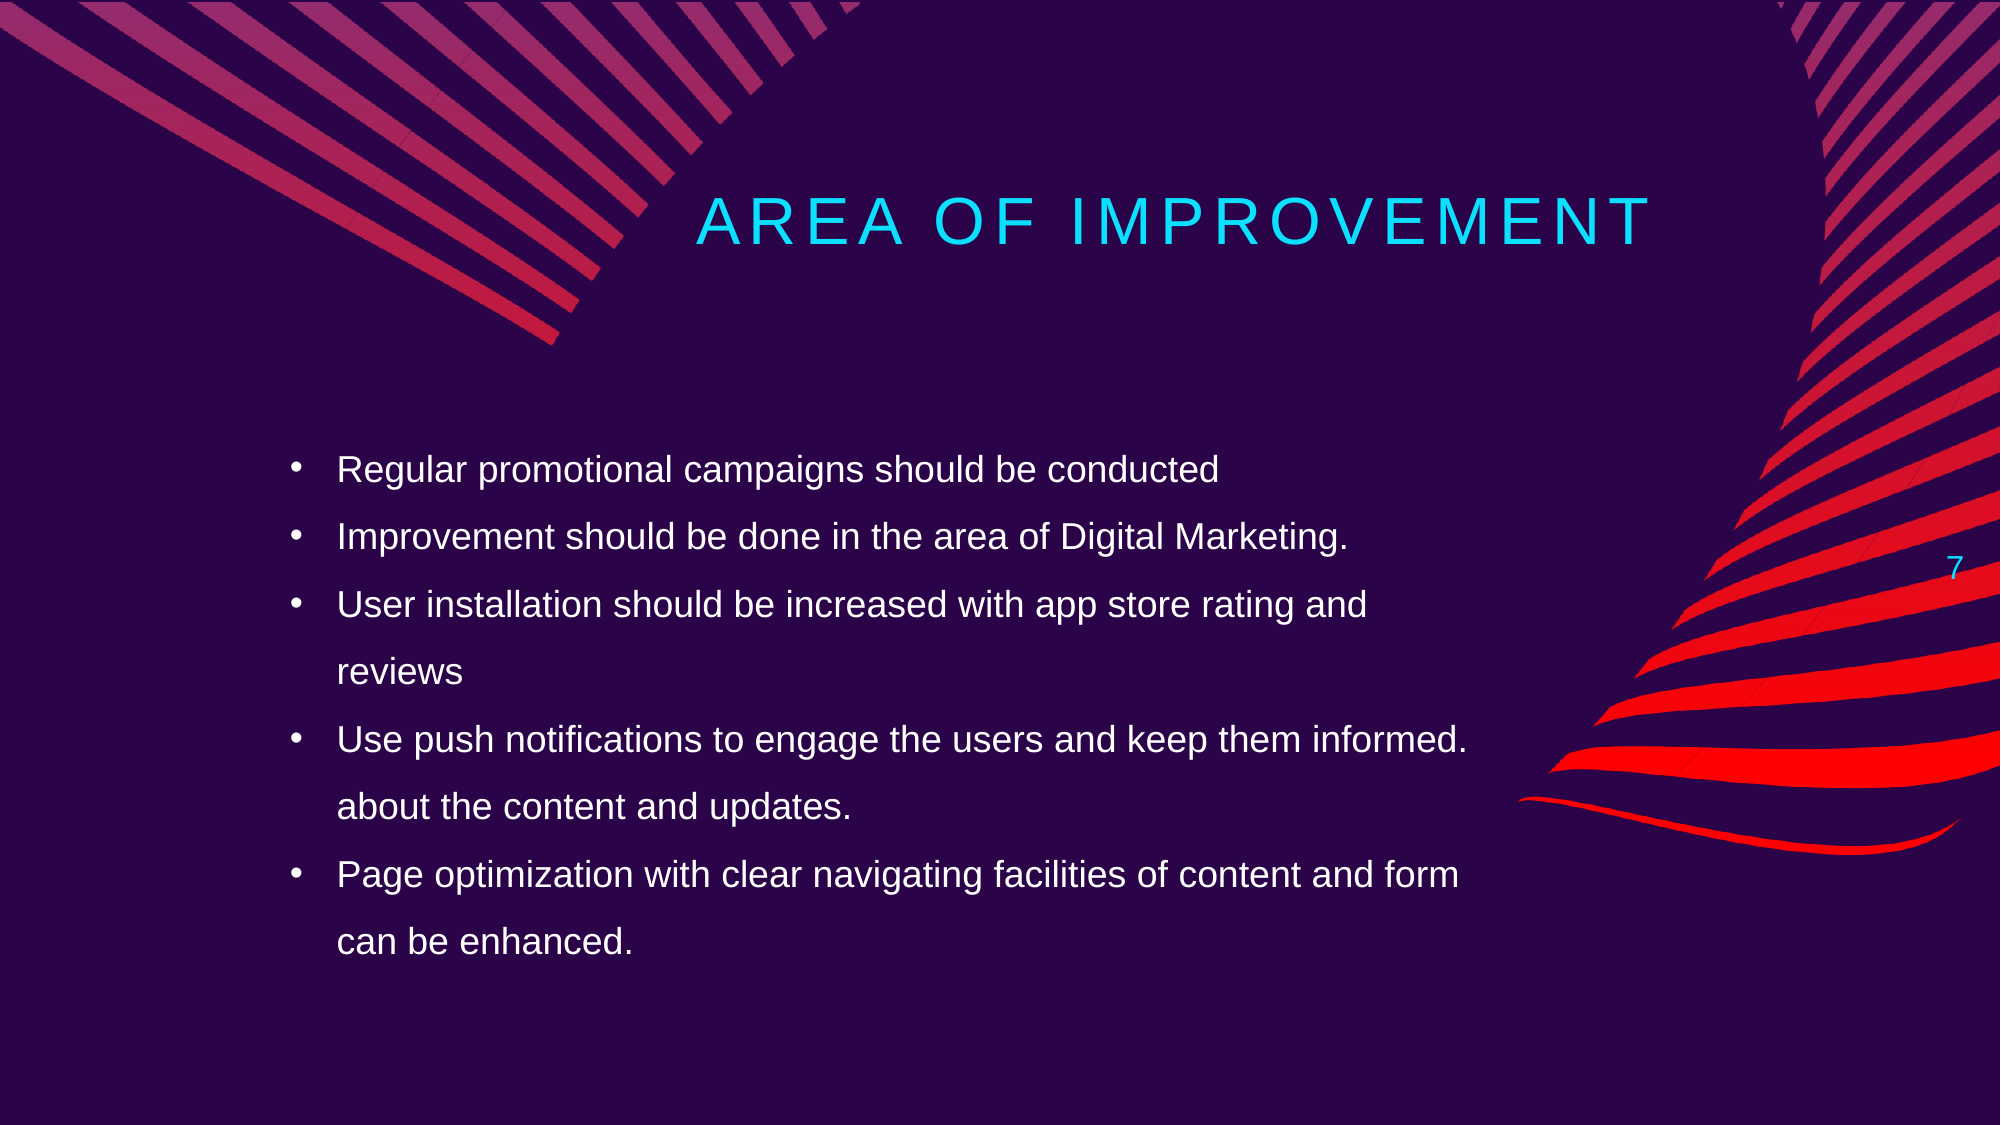

# AREA OF IMPROVEMENT
Regular promotional campaigns should be conducted
Improvement should be done in the area of Digital Marketing.
User installation should be increased with app store rating and reviews
Use push notifications to engage the users and keep them informed. about the content and updates.
Page optimization with clear navigating facilities of content and form can be enhanced.

7